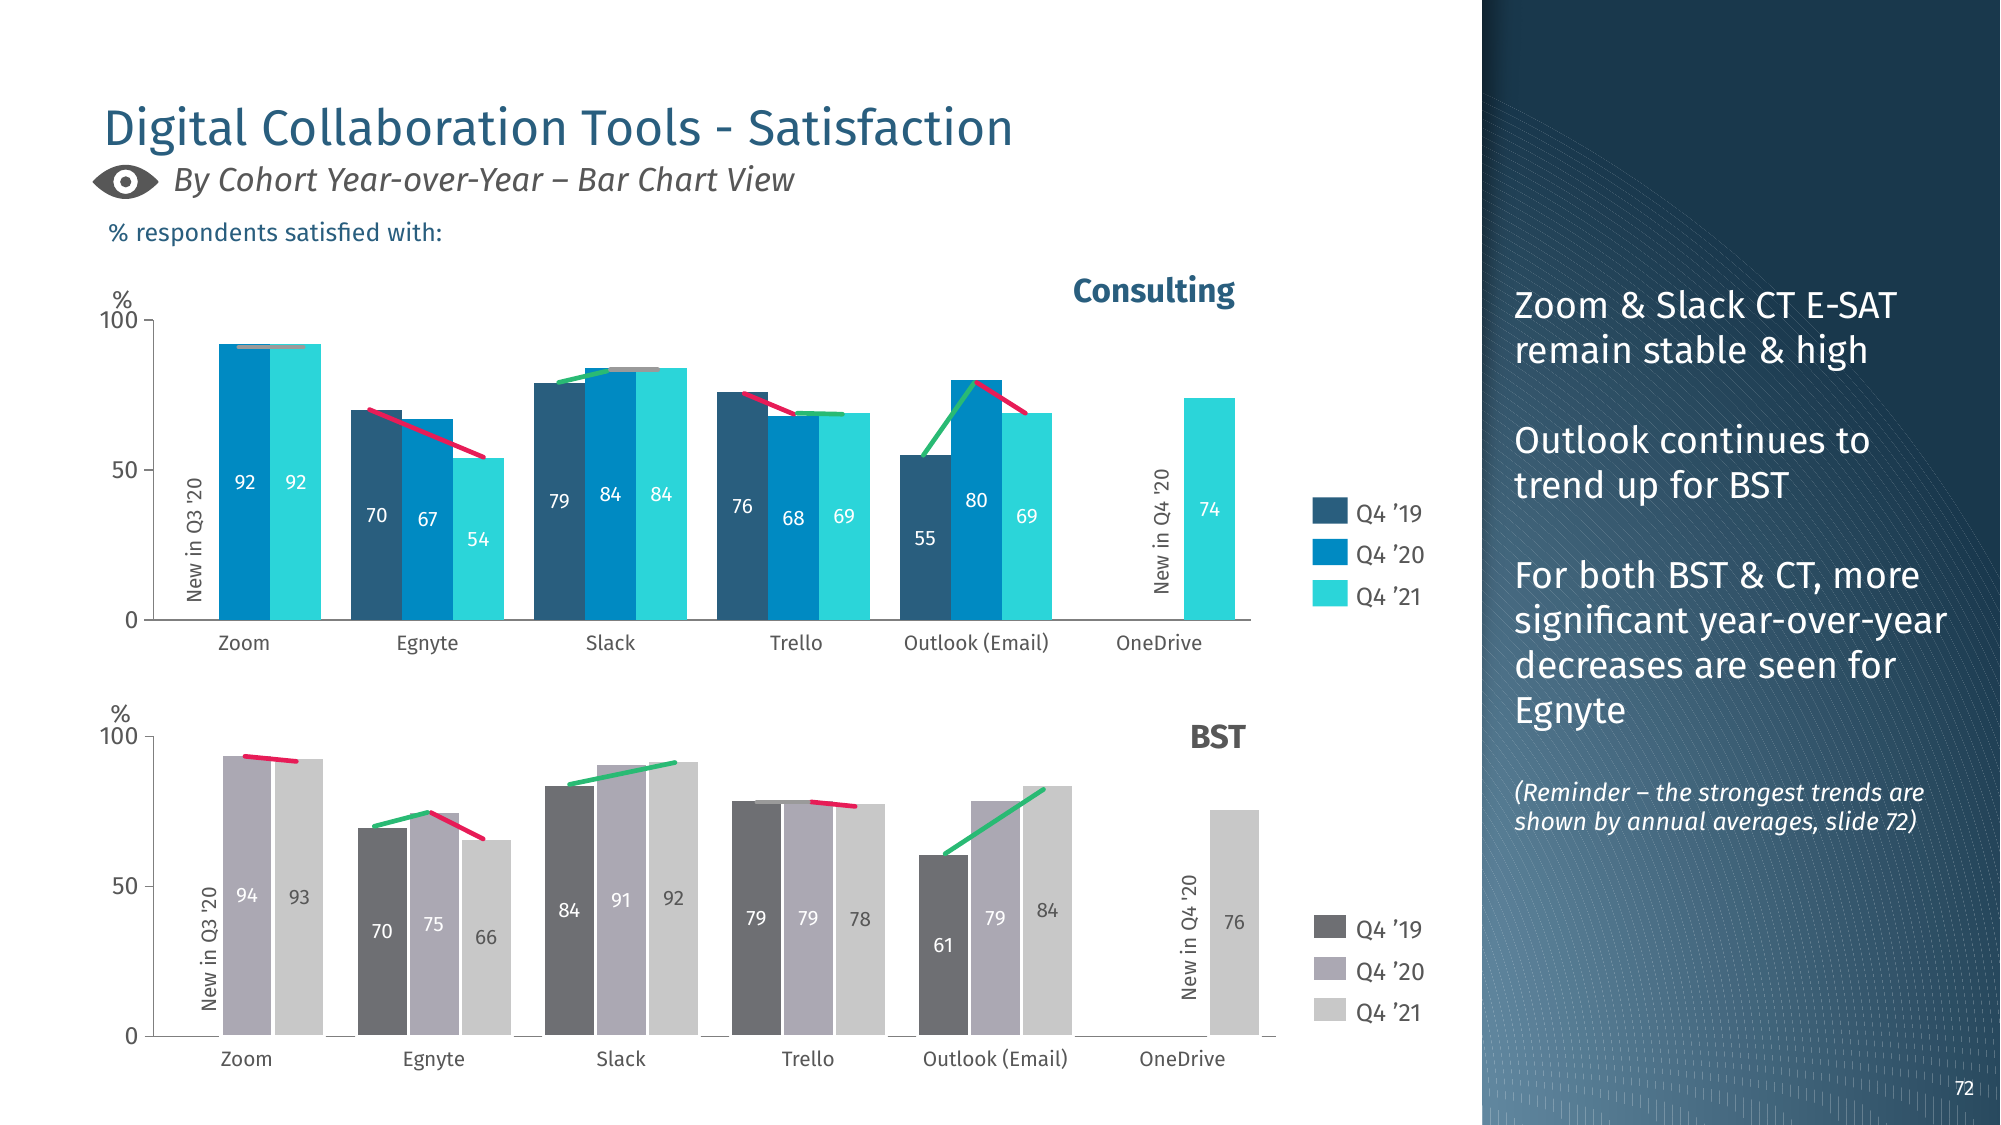

Zoom & Slack CT E-SAT remain stable & high

Outlook continues to trend up for BST

For both BST & CT, more significant year-over-year decreases are seen for Egnyte

(Reminder – the strongest trends are shown by annual averages, slide 72)
# Digital Collaboration Tools - Satisfaction

By Cohort Year-over-Year – Bar Chart View
% respondents satisfied with:
Consulting
%

### Chart

| Category |  |  |  |
|---|---|---|---|
New in Q4 '20
New in Q3 '20
Q4 ’19

Q4 ’20

Q4 ’21

Zoom
Trello
Egnyte
Slack
Outlook (Email)
OneDrive
%
BST

### Chart

| Category |  |  |  |
|---|---|---|---|
New in Q4 '20
New in Q3 '20
Q4 ’19

Q4 ’20

Q4 ’21

Egnyte
Slack
Outlook (Email)
OneDrive
Zoom
Trello